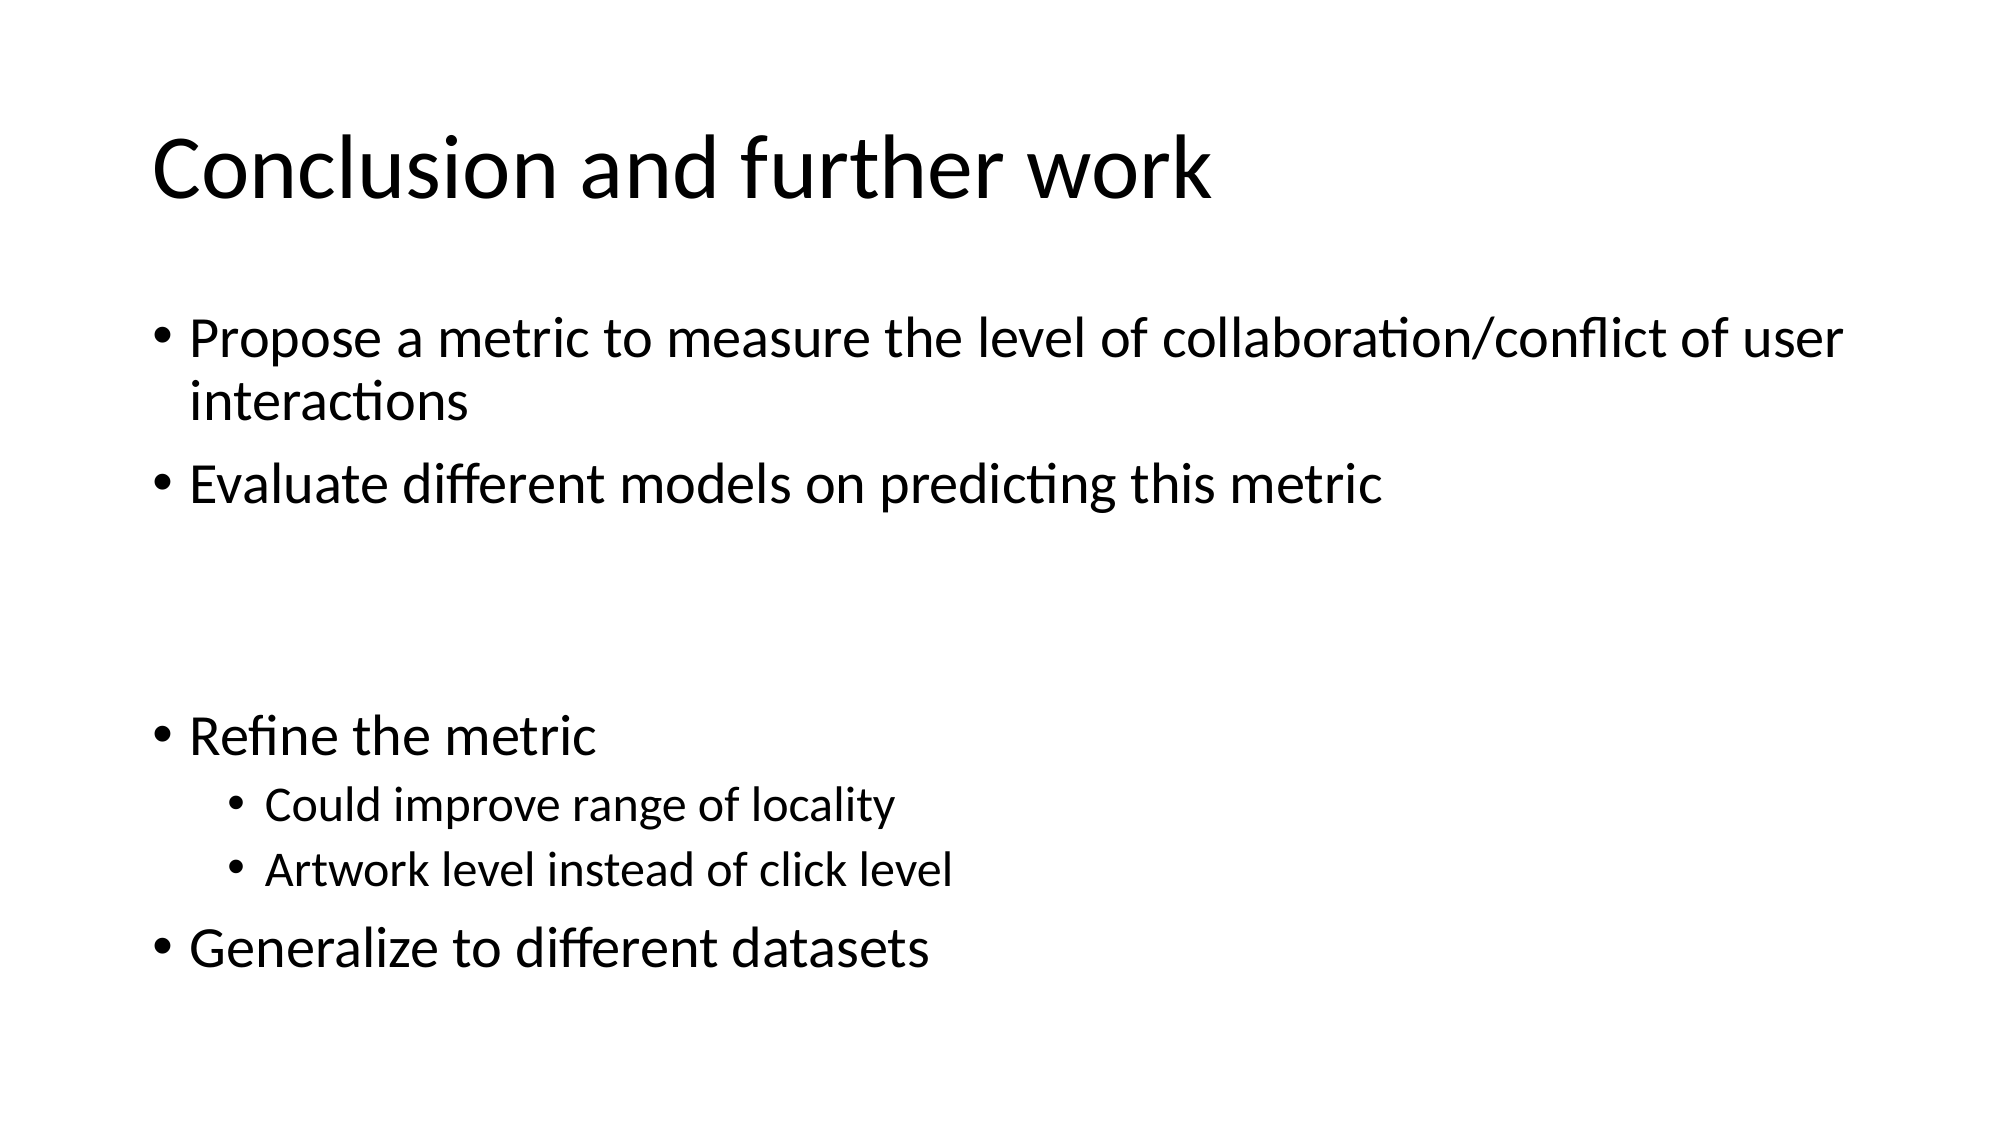

# Conclusion and further work
Propose a metric to measure the level of collaboration/conflict of user interactions
Evaluate different models on predicting this metric

Refine the metric
Could improve range of locality
Artwork level instead of click level
Generalize to different datasets